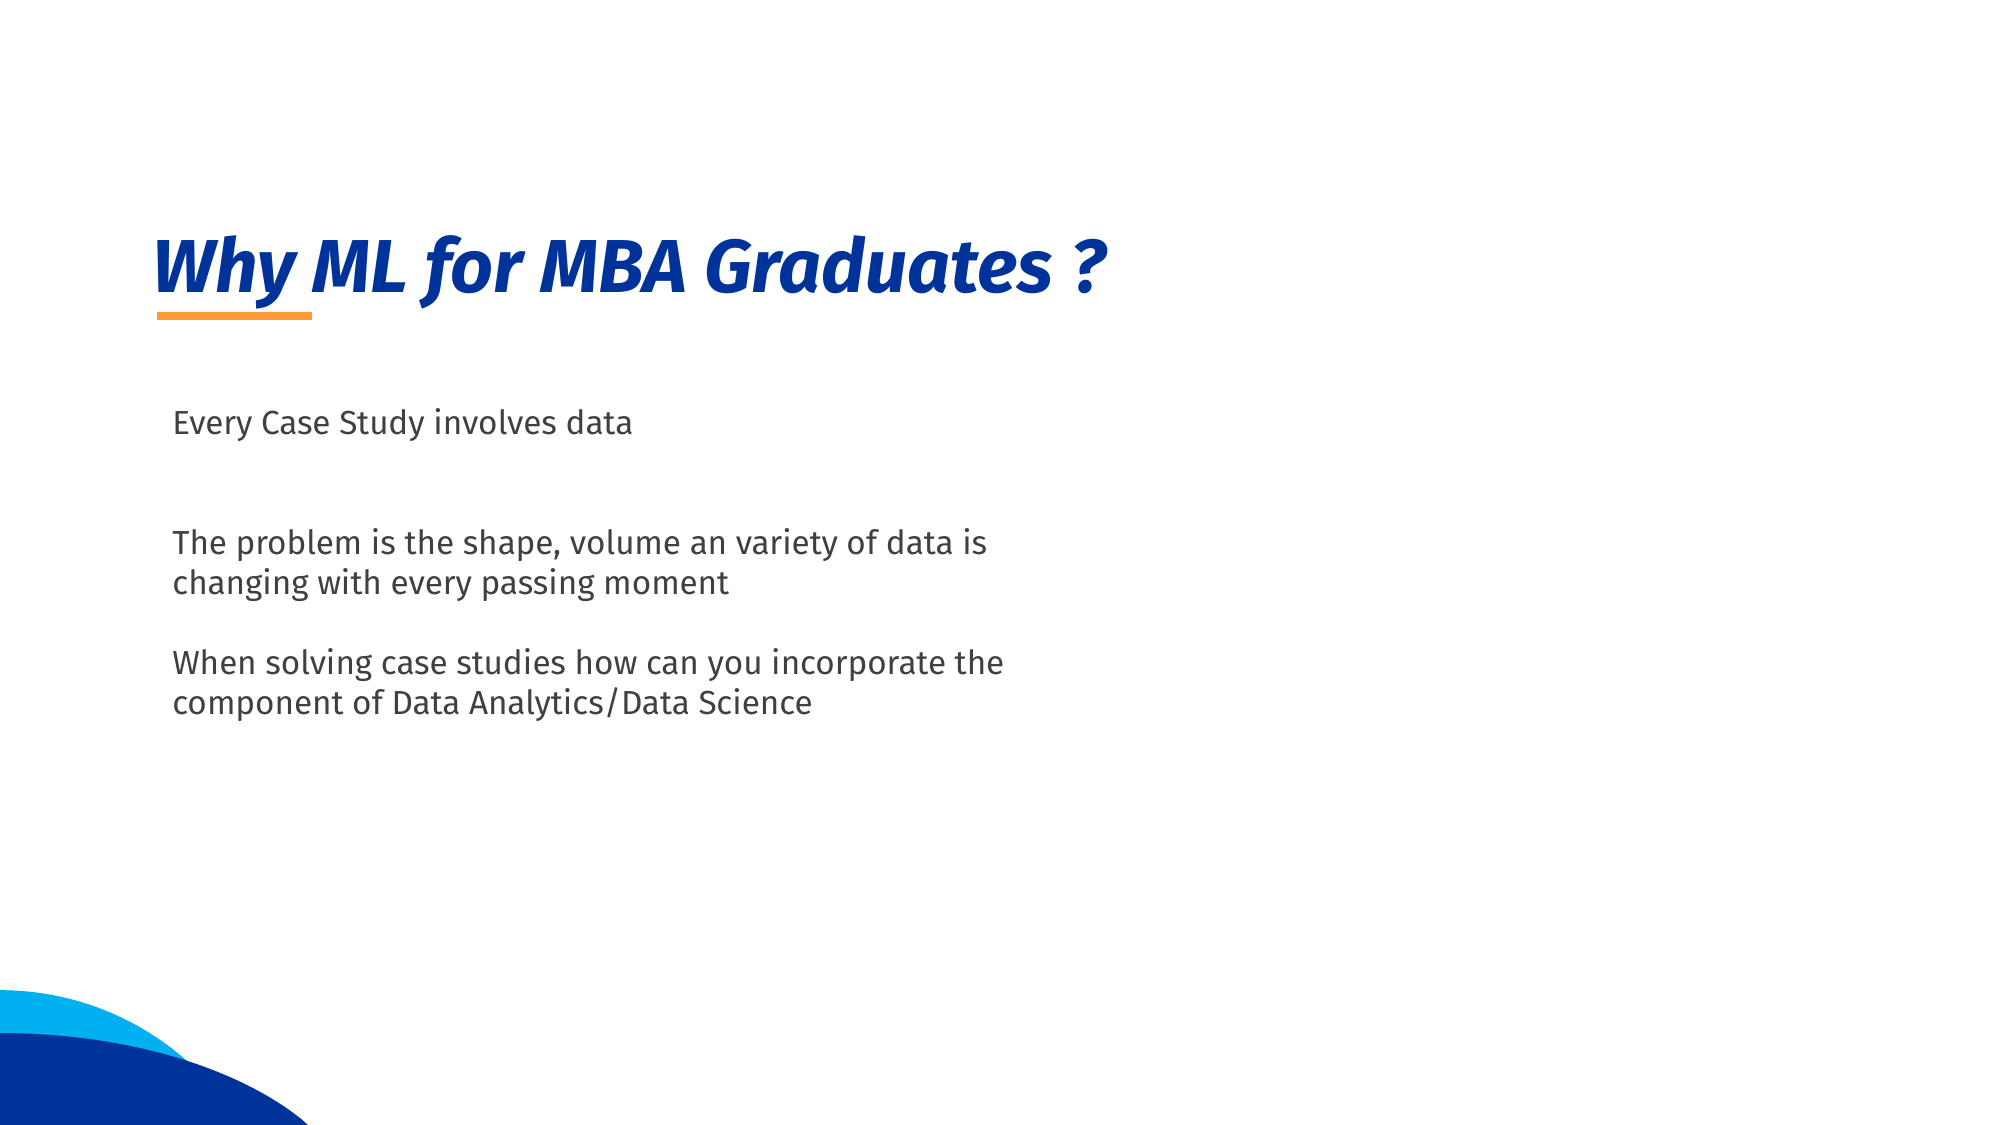

Why ML for MBA Graduates ?
Every Case Study involves data

The problem is the shape, volume an variety of data is changing with every passing moment

When solving case studies how can you incorporate the component of Data Analytics/Data Science